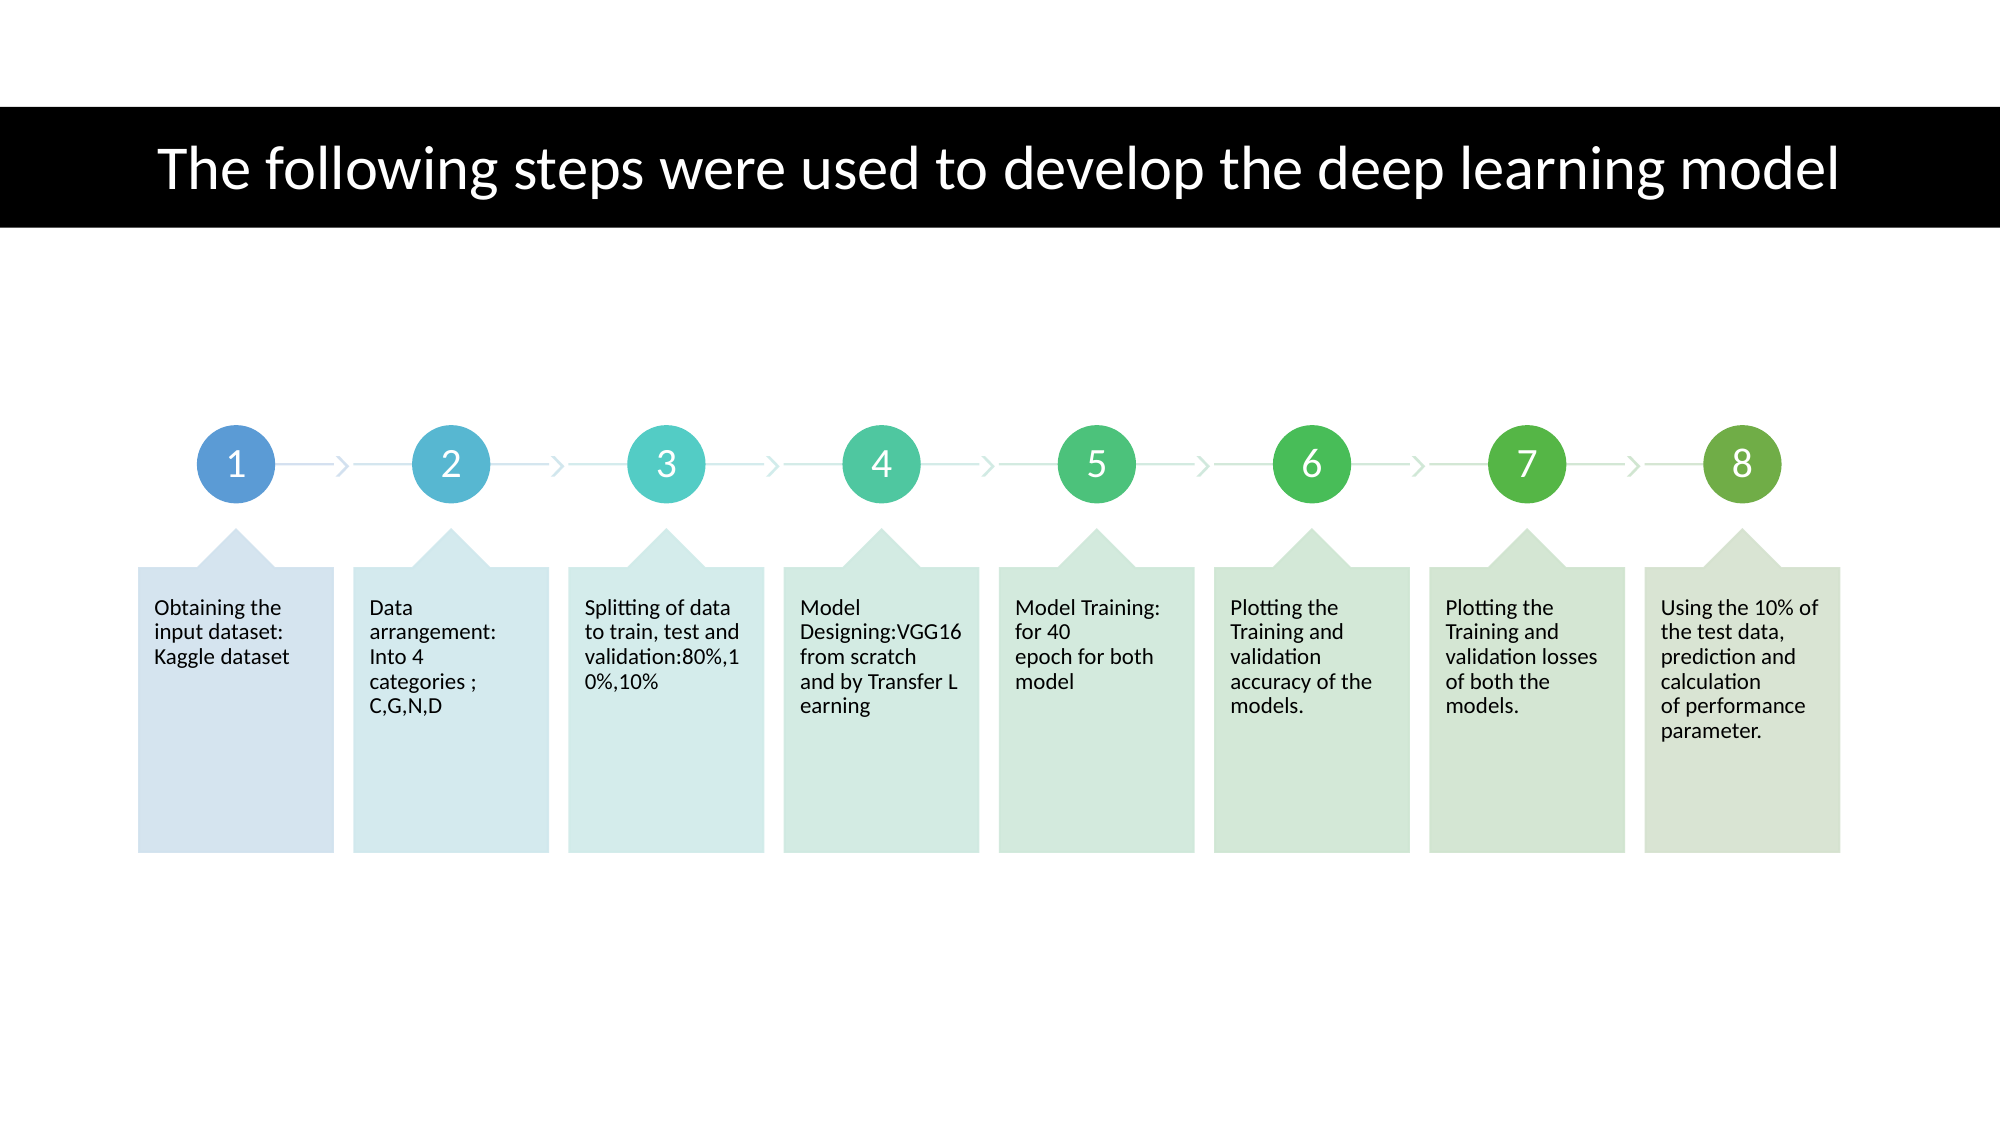

# The following steps were used to develop the deep learning model
1
Obtaining the input dataset: Kaggle dataset
2
Data arrangement: Into 4 categories ; C,G,N,D
3
Splitting of data to train, test and validation:80%,10%,10%
4
Model Designing:VGG16 from scratch and by Transfer Learning
5
Model Training:  for 40 epoch for both model
6
Plotting the Training and validation accuracy of the models.
7
Plotting the Training and validation losses of both the models.
8
Using the 10% of the test data, prediction and calculation of performance parameter.